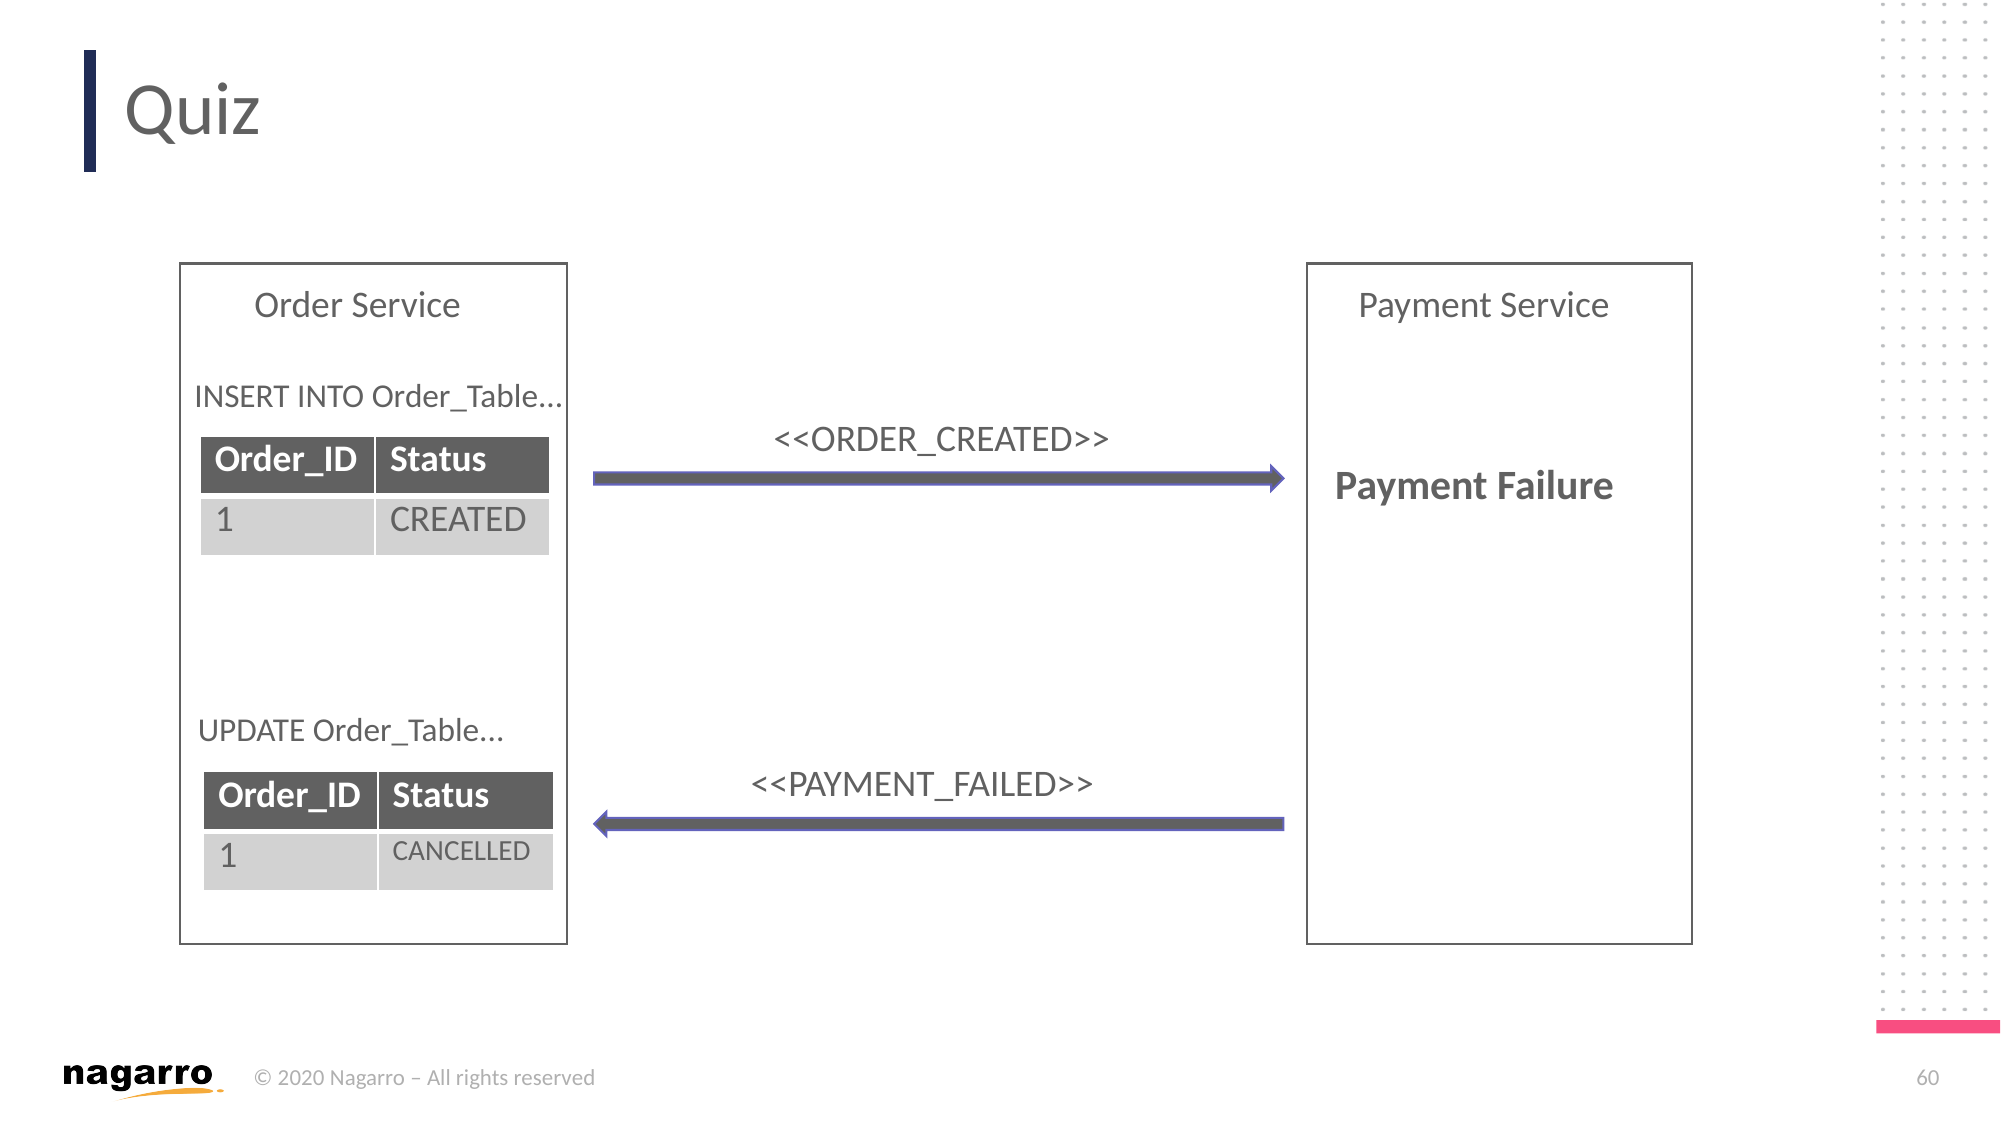

# Quiz

Payment Service
Order Service
INSERT INTO Order_Table...
<<ORDER_CREATED>>
| Order\_ID | Status |
| --- | --- |
| 1 | CREATED |
Payment Failure

UPDATE Order_Table...
<<PAYMENT_FAILED>>
| Order\_ID | Status |
| --- | --- |
| 1 | CANCELLED |